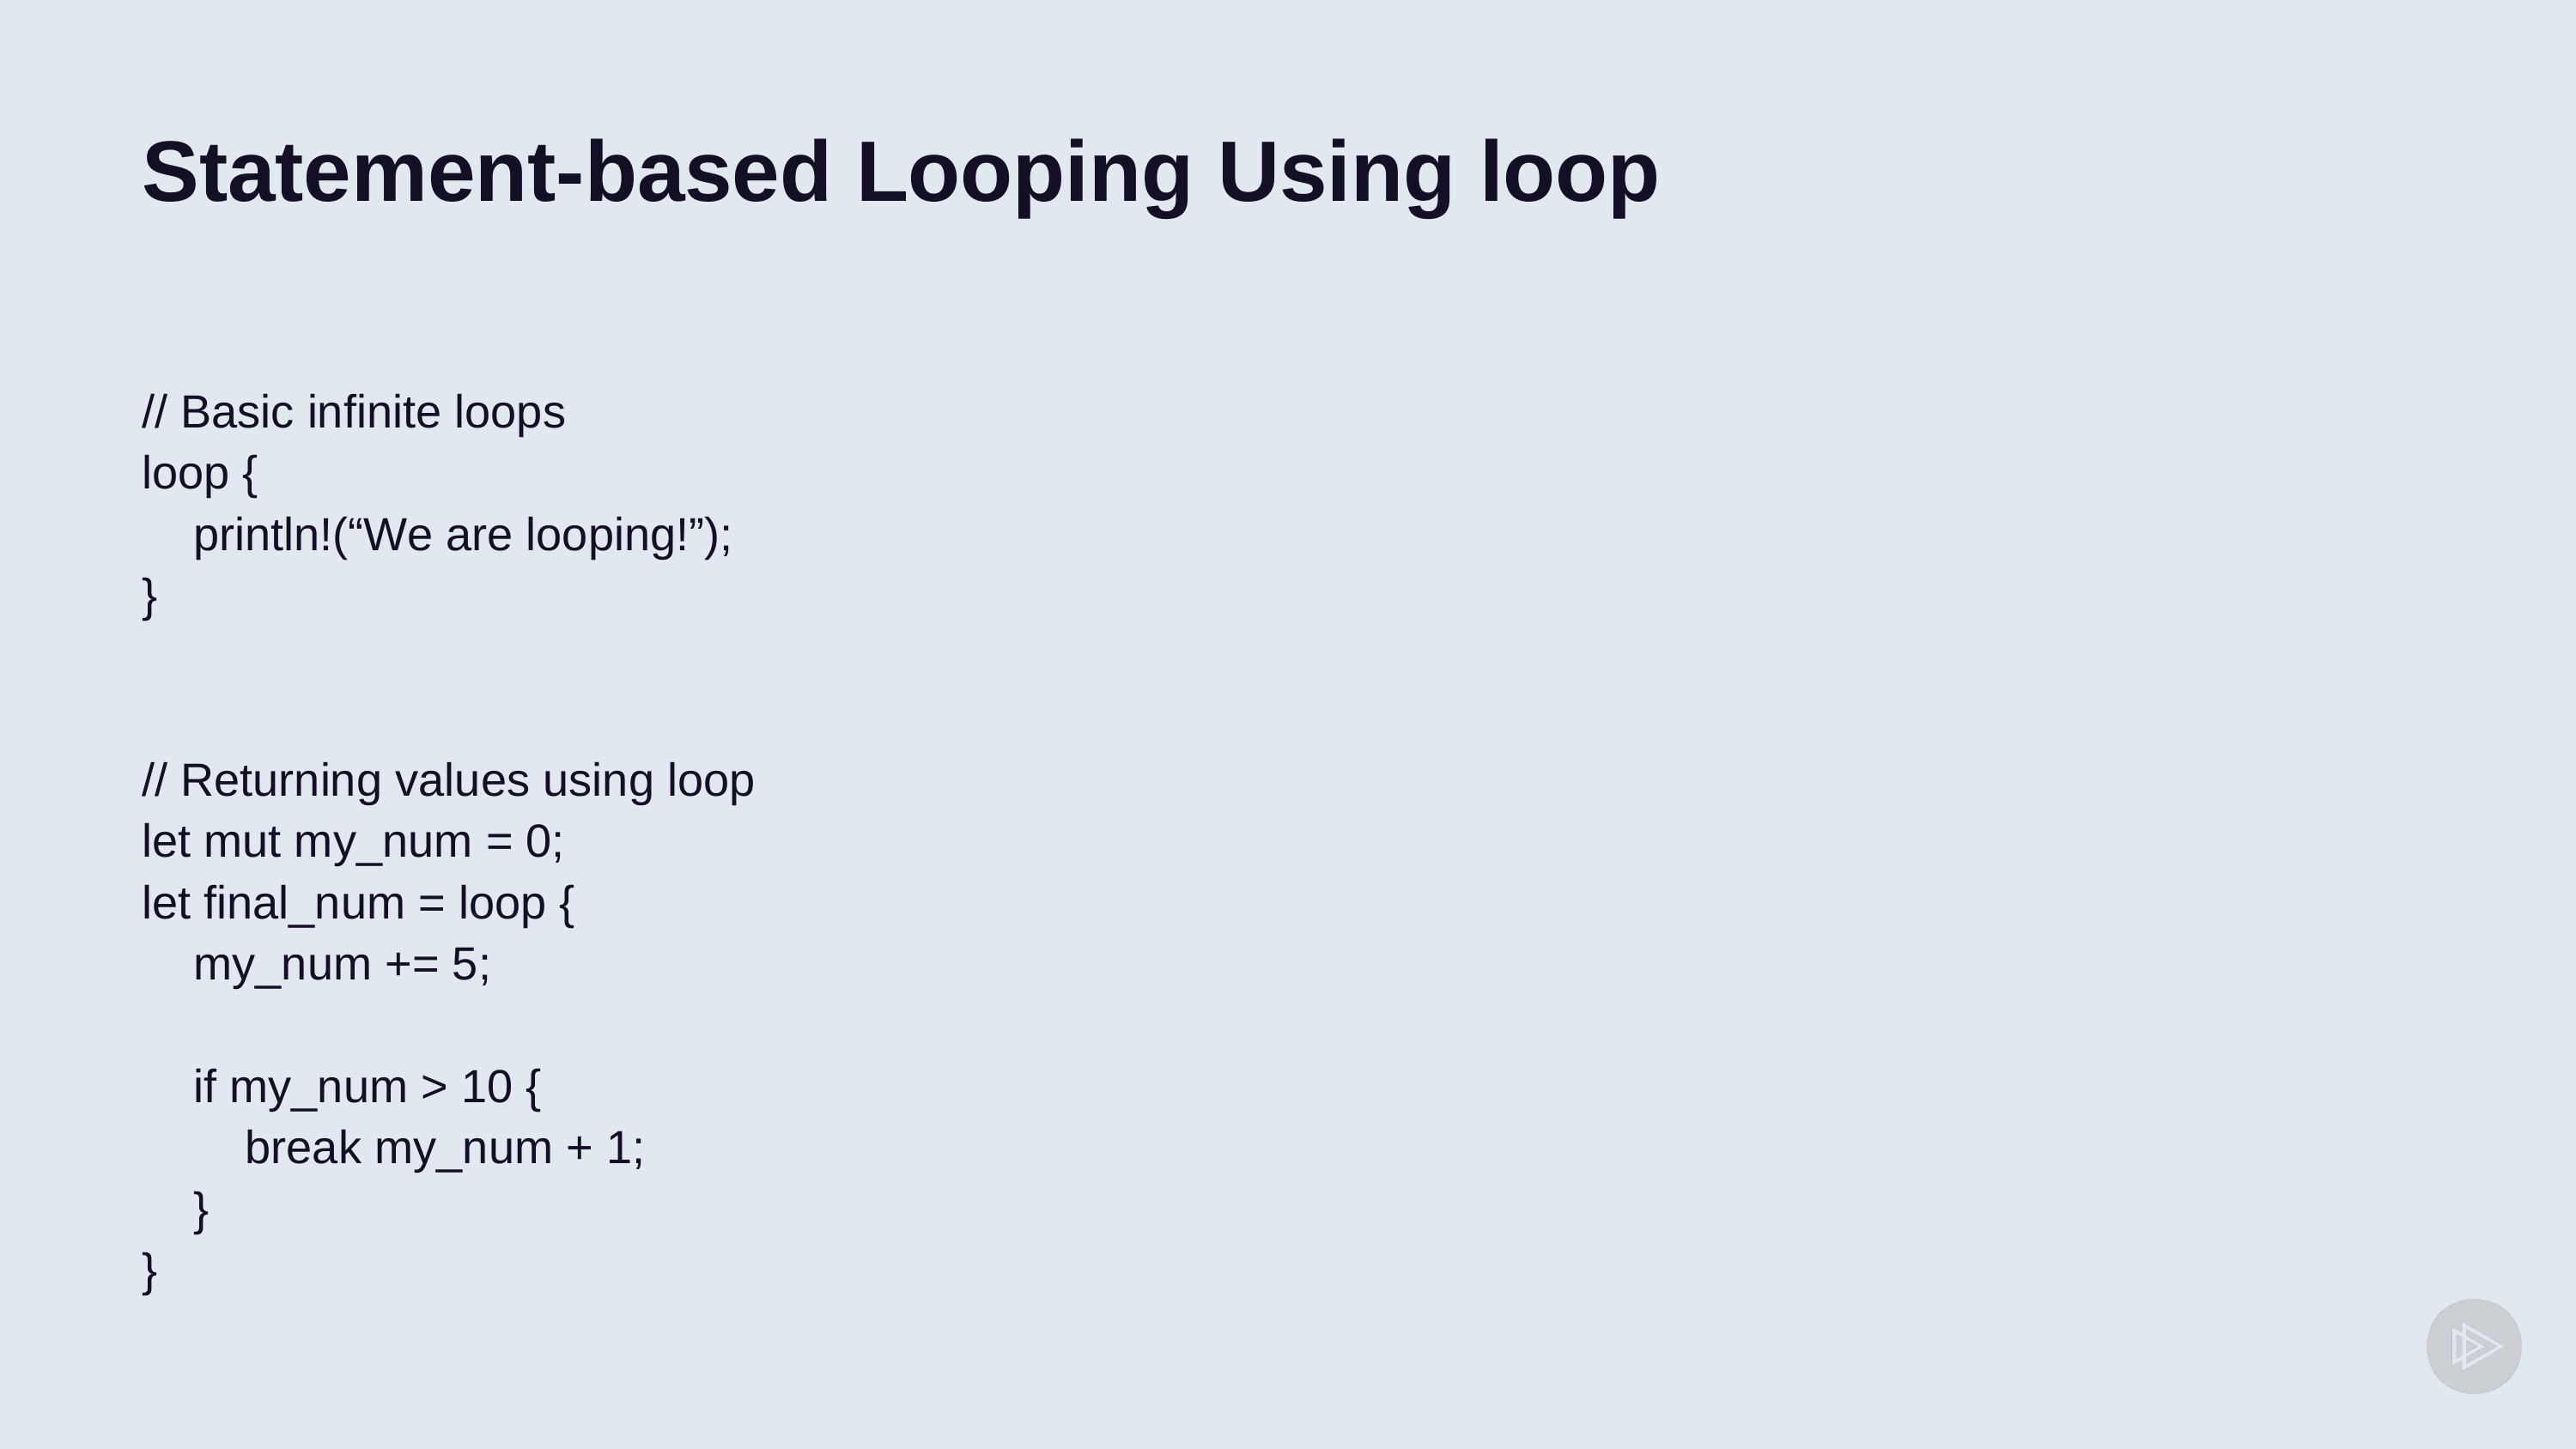

# Statement-based Looping Using loop
// Basic infinite loops
loop {
    println!(“We are looping!”);
}

// Returning values using loop
let mut my_num = 0;
let final_num = loop {
    my_num += 5;

    if my_num > 10 {
        break my_num + 1;
    }
}